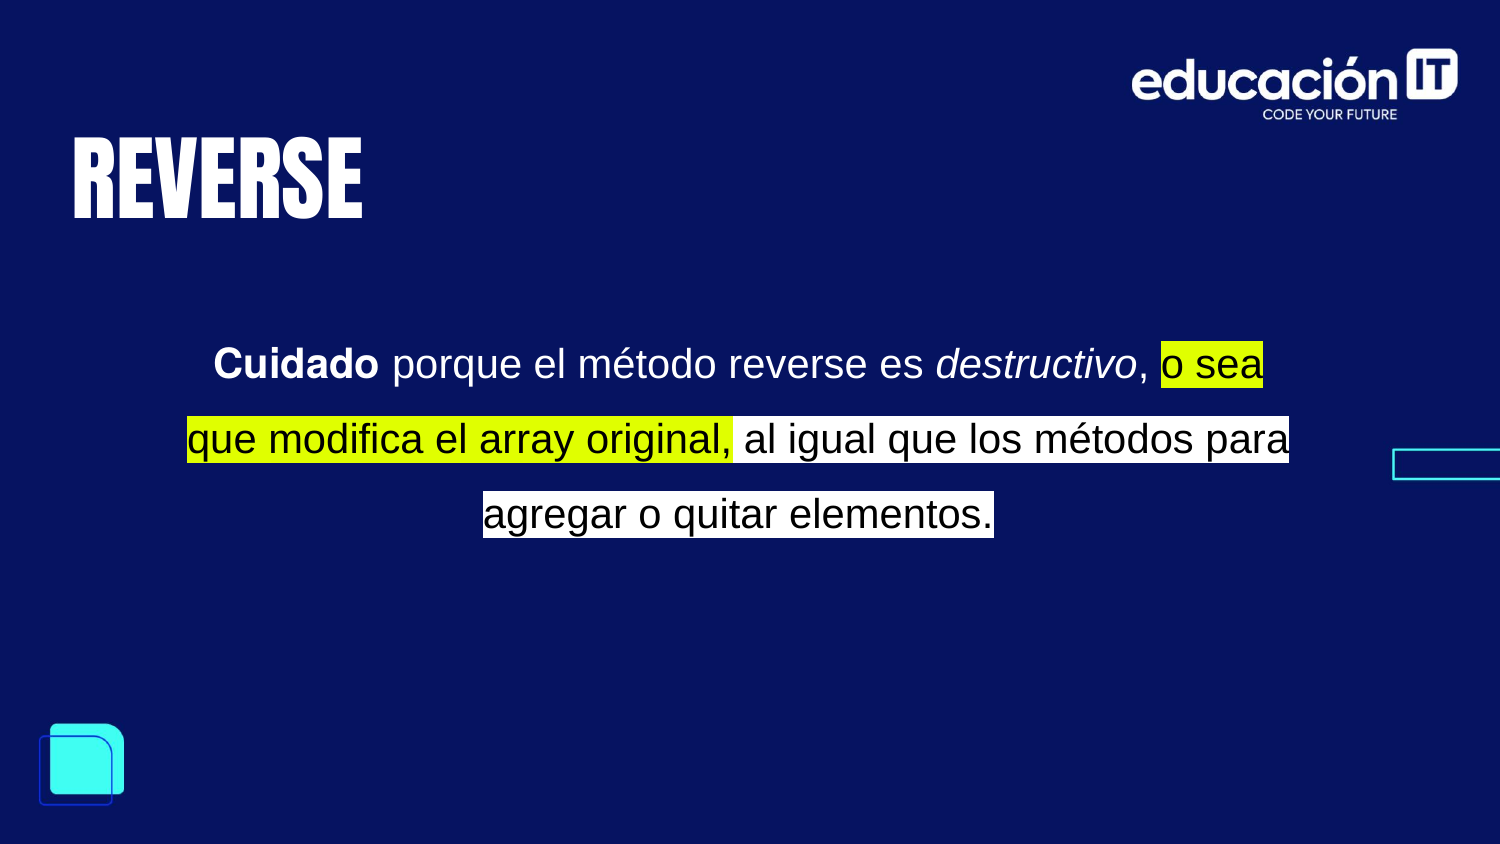

REVERSE
Cuidado porque el método reverse es destructivo, o sea que modifica el array original, al igual que los métodos para agregar o quitar elementos.